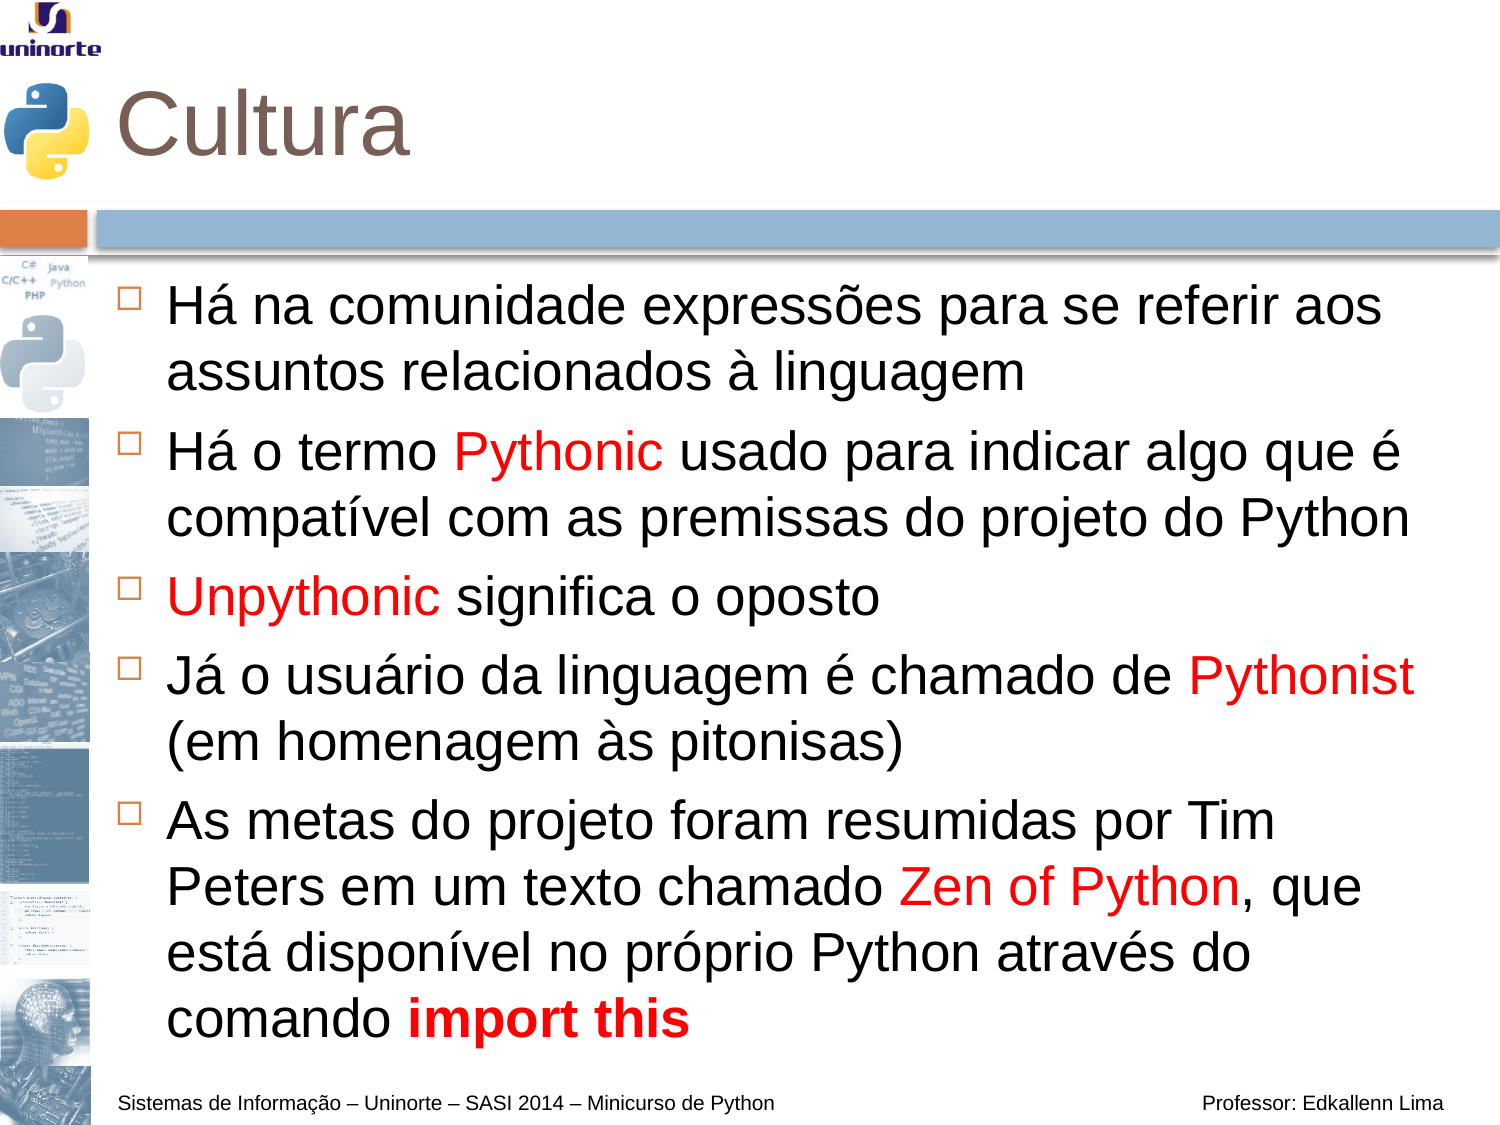

# Cultura
Há na comunidade expressões para se referir aos assuntos relacionados à linguagem
Há o termo Pythonic usado para indicar algo que é compatível com as premissas do projeto do Python
Unpythonic significa o oposto
Já o usuário da linguagem é chamado de Pythonist (em homenagem às pitonisas)
As metas do projeto foram resumidas por Tim Peters em um texto chamado Zen of Python, que está disponível no próprio Python através do comando import this